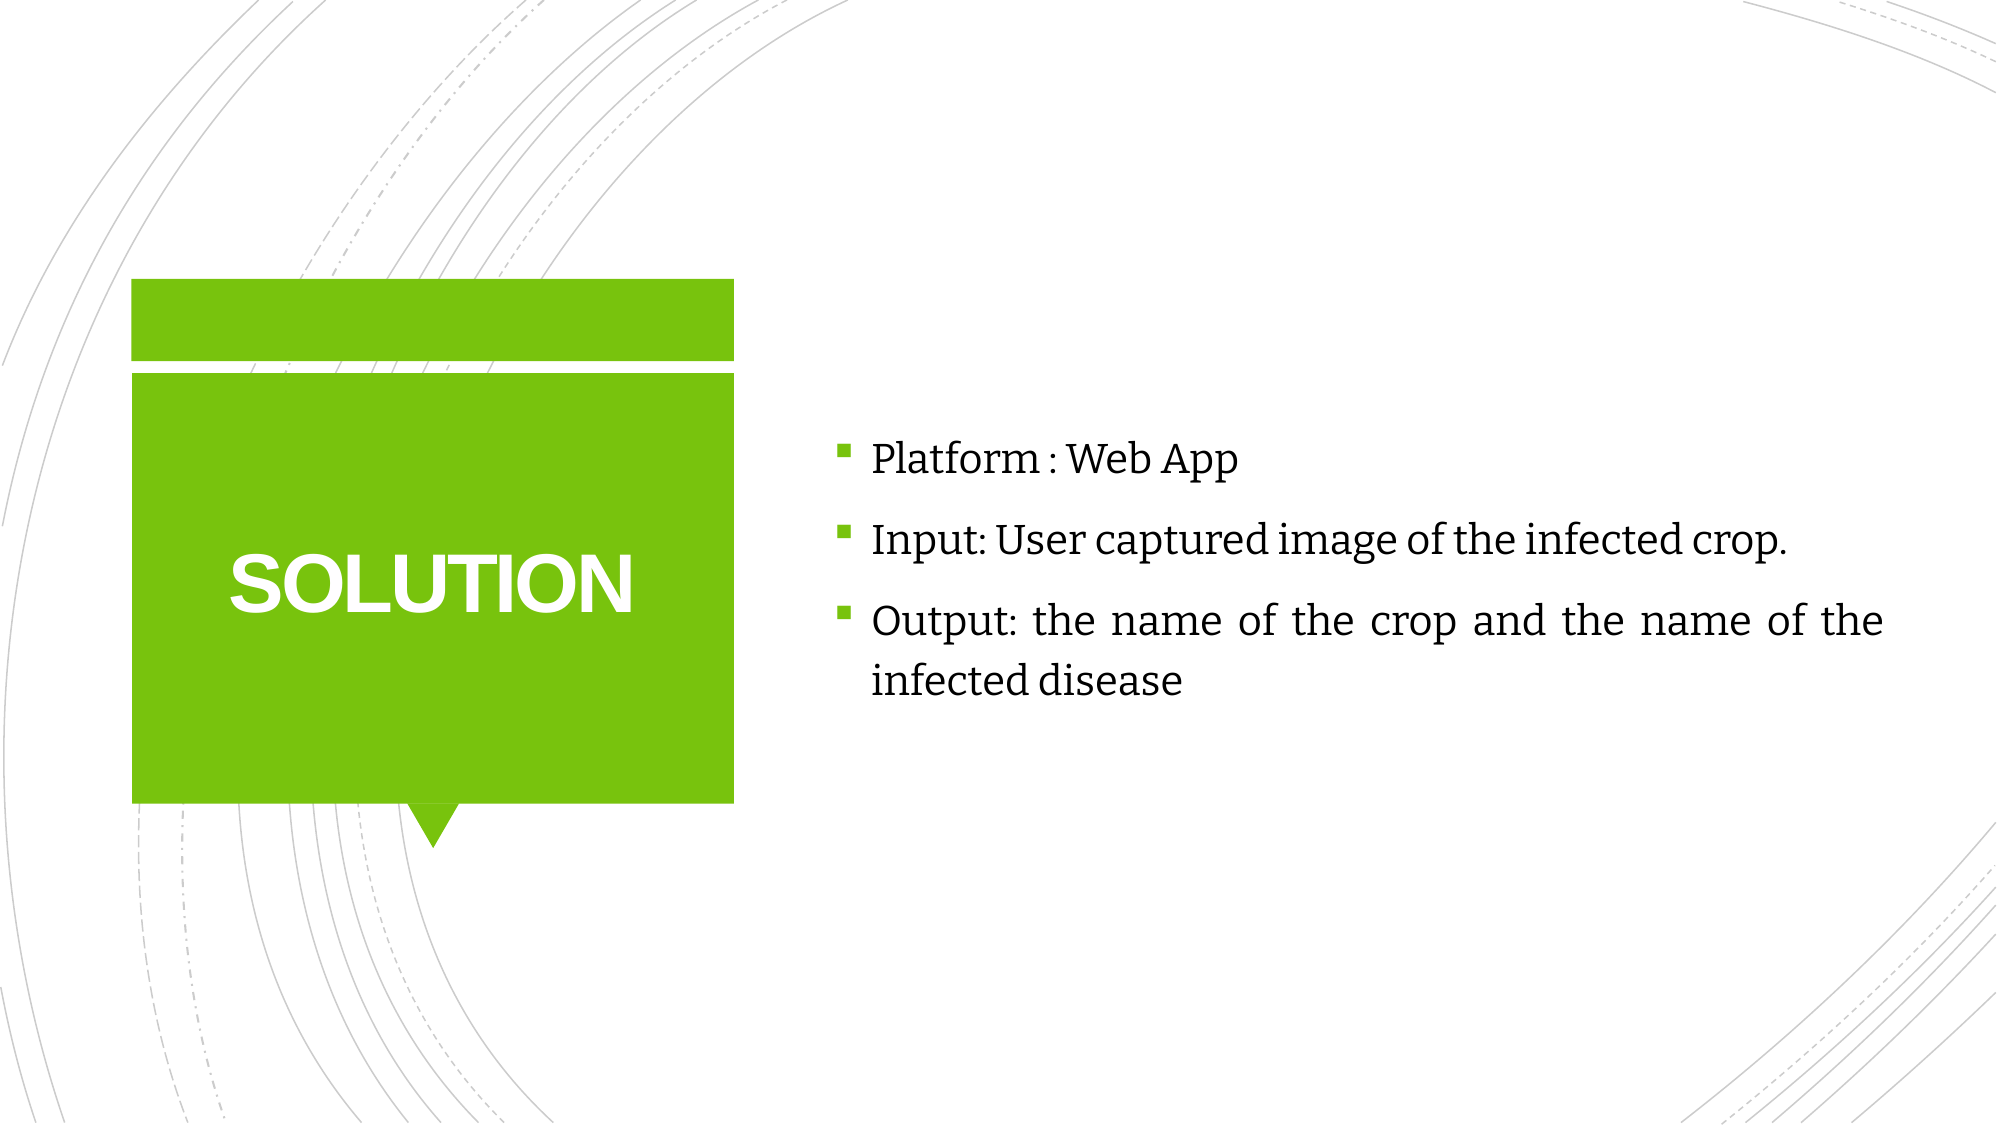

Platform : Web App
Input: User captured image of the infected crop.
Output: the name of the crop and the name of the infected disease
# SOLUTION